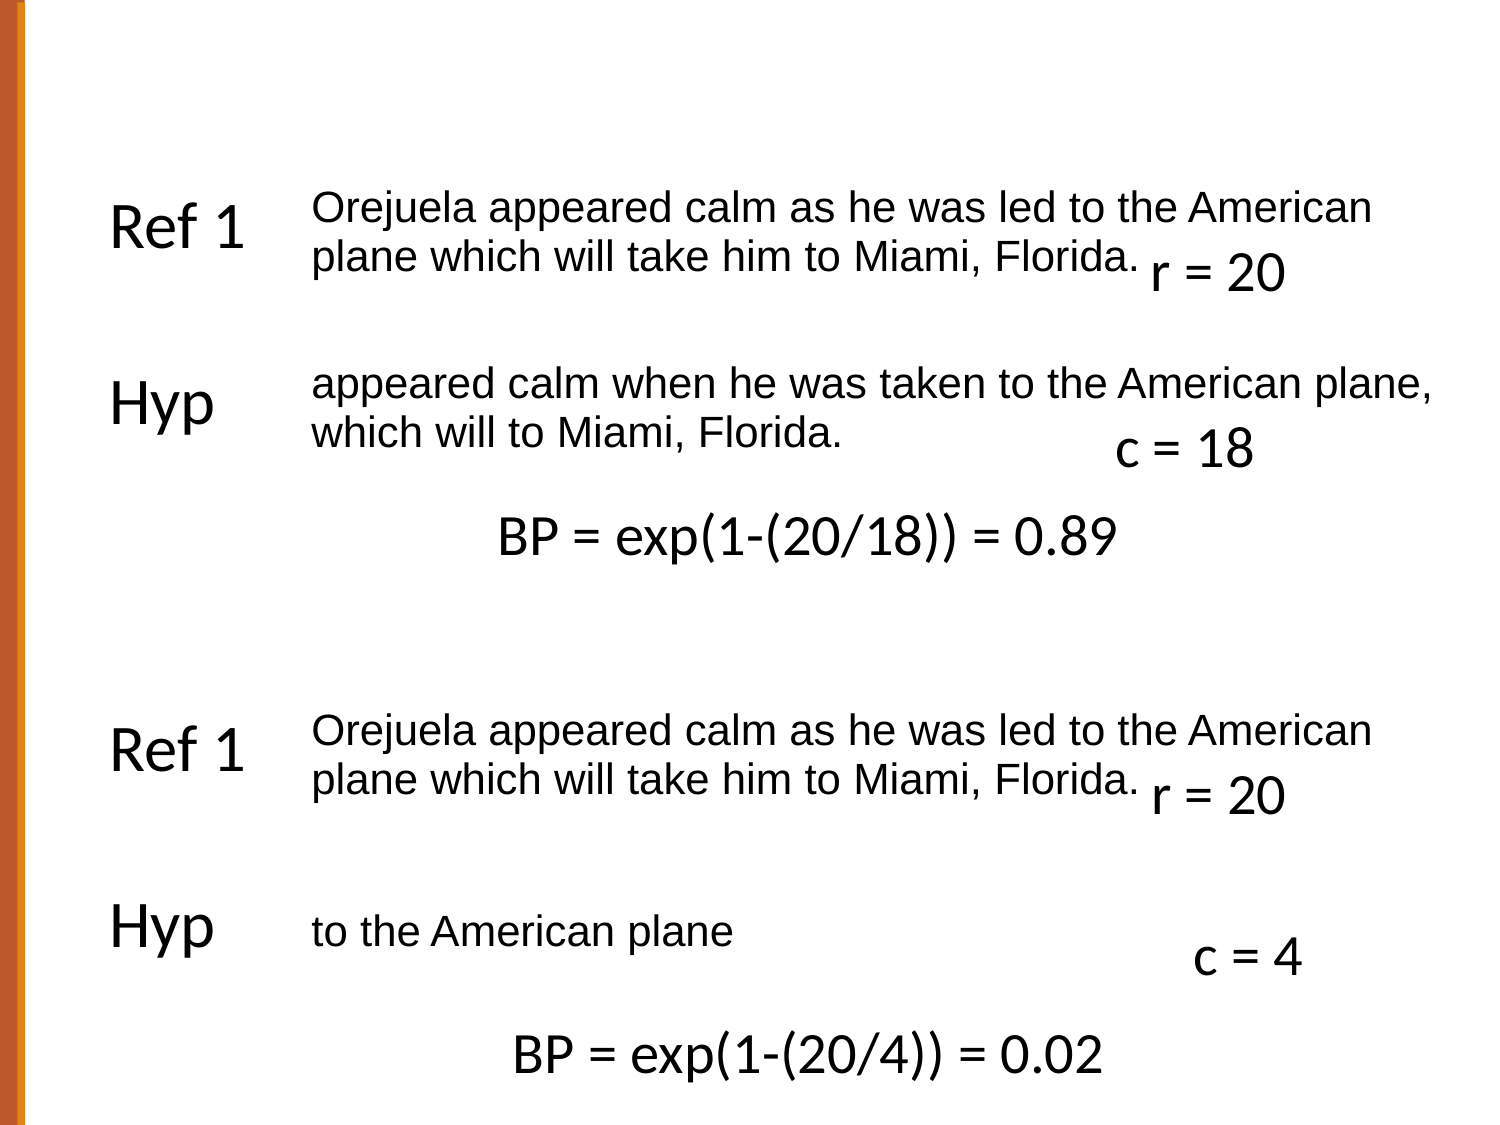

| Ref 1 | Orejuela appeared calm as he was led to the American plane which will take him to Miami, Florida. |
| --- | --- |
r = 20
| Hyp | appeared calm when he was taken to the American plane, which will to Miami, Florida. |
| --- | --- |
c = 18
BP = exp(1-(20/18)) = 0.89
| Ref 1 | Orejuela appeared calm as he was led to the American plane which will take him to Miami, Florida. |
| --- | --- |
r = 20
| Hyp | to the American plane |
| --- | --- |
c = 4
BP = exp(1-(20/4)) = 0.02